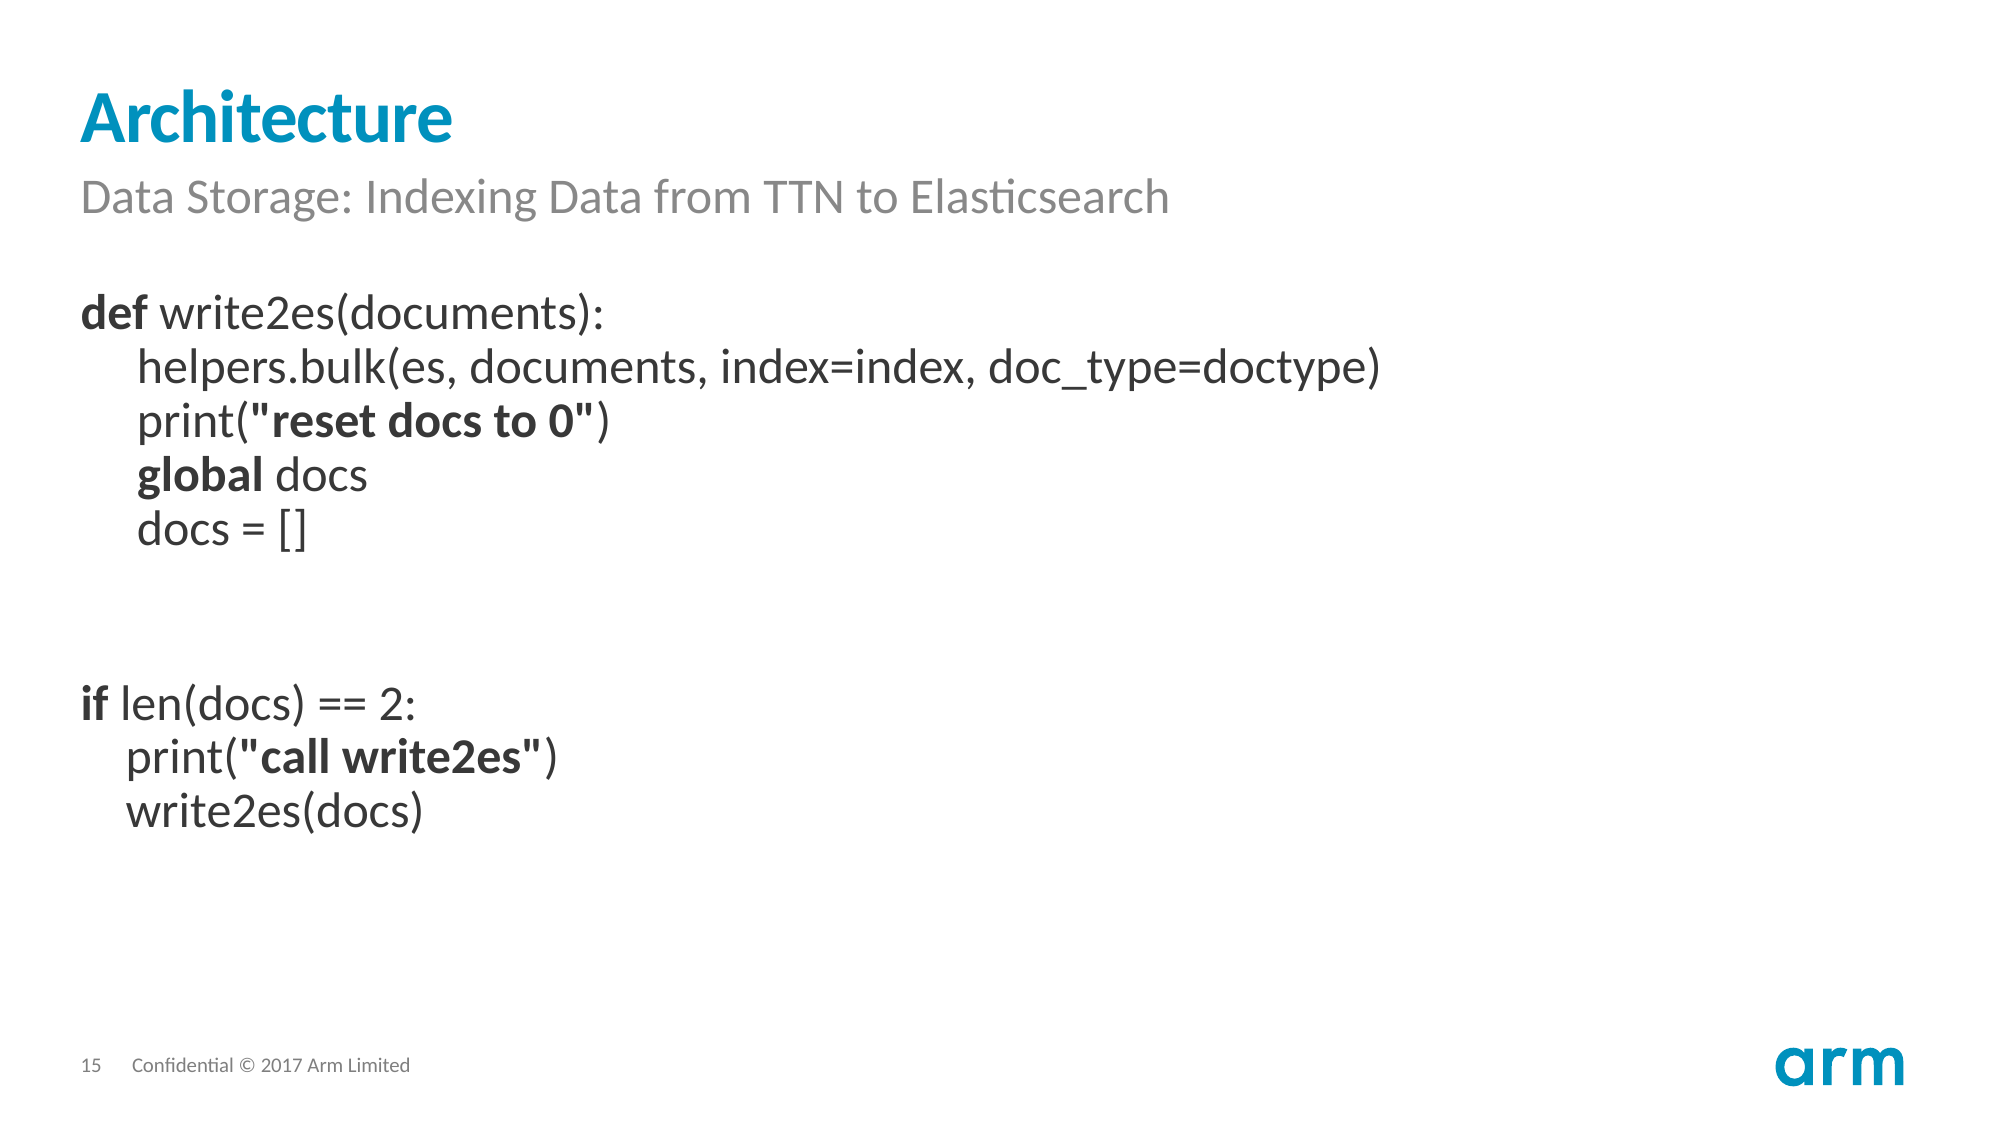

# Architecture
Data Storage: Indexing Data from TTN to Elasticsearch

def write2es(documents):
     helpers.bulk(es, documents, index=index, doc_type=doctype)
     print("reset docs to 0")
     global docs
     docs = []

if len(docs) == 2:
    print("call write2es")
    write2es(docs)